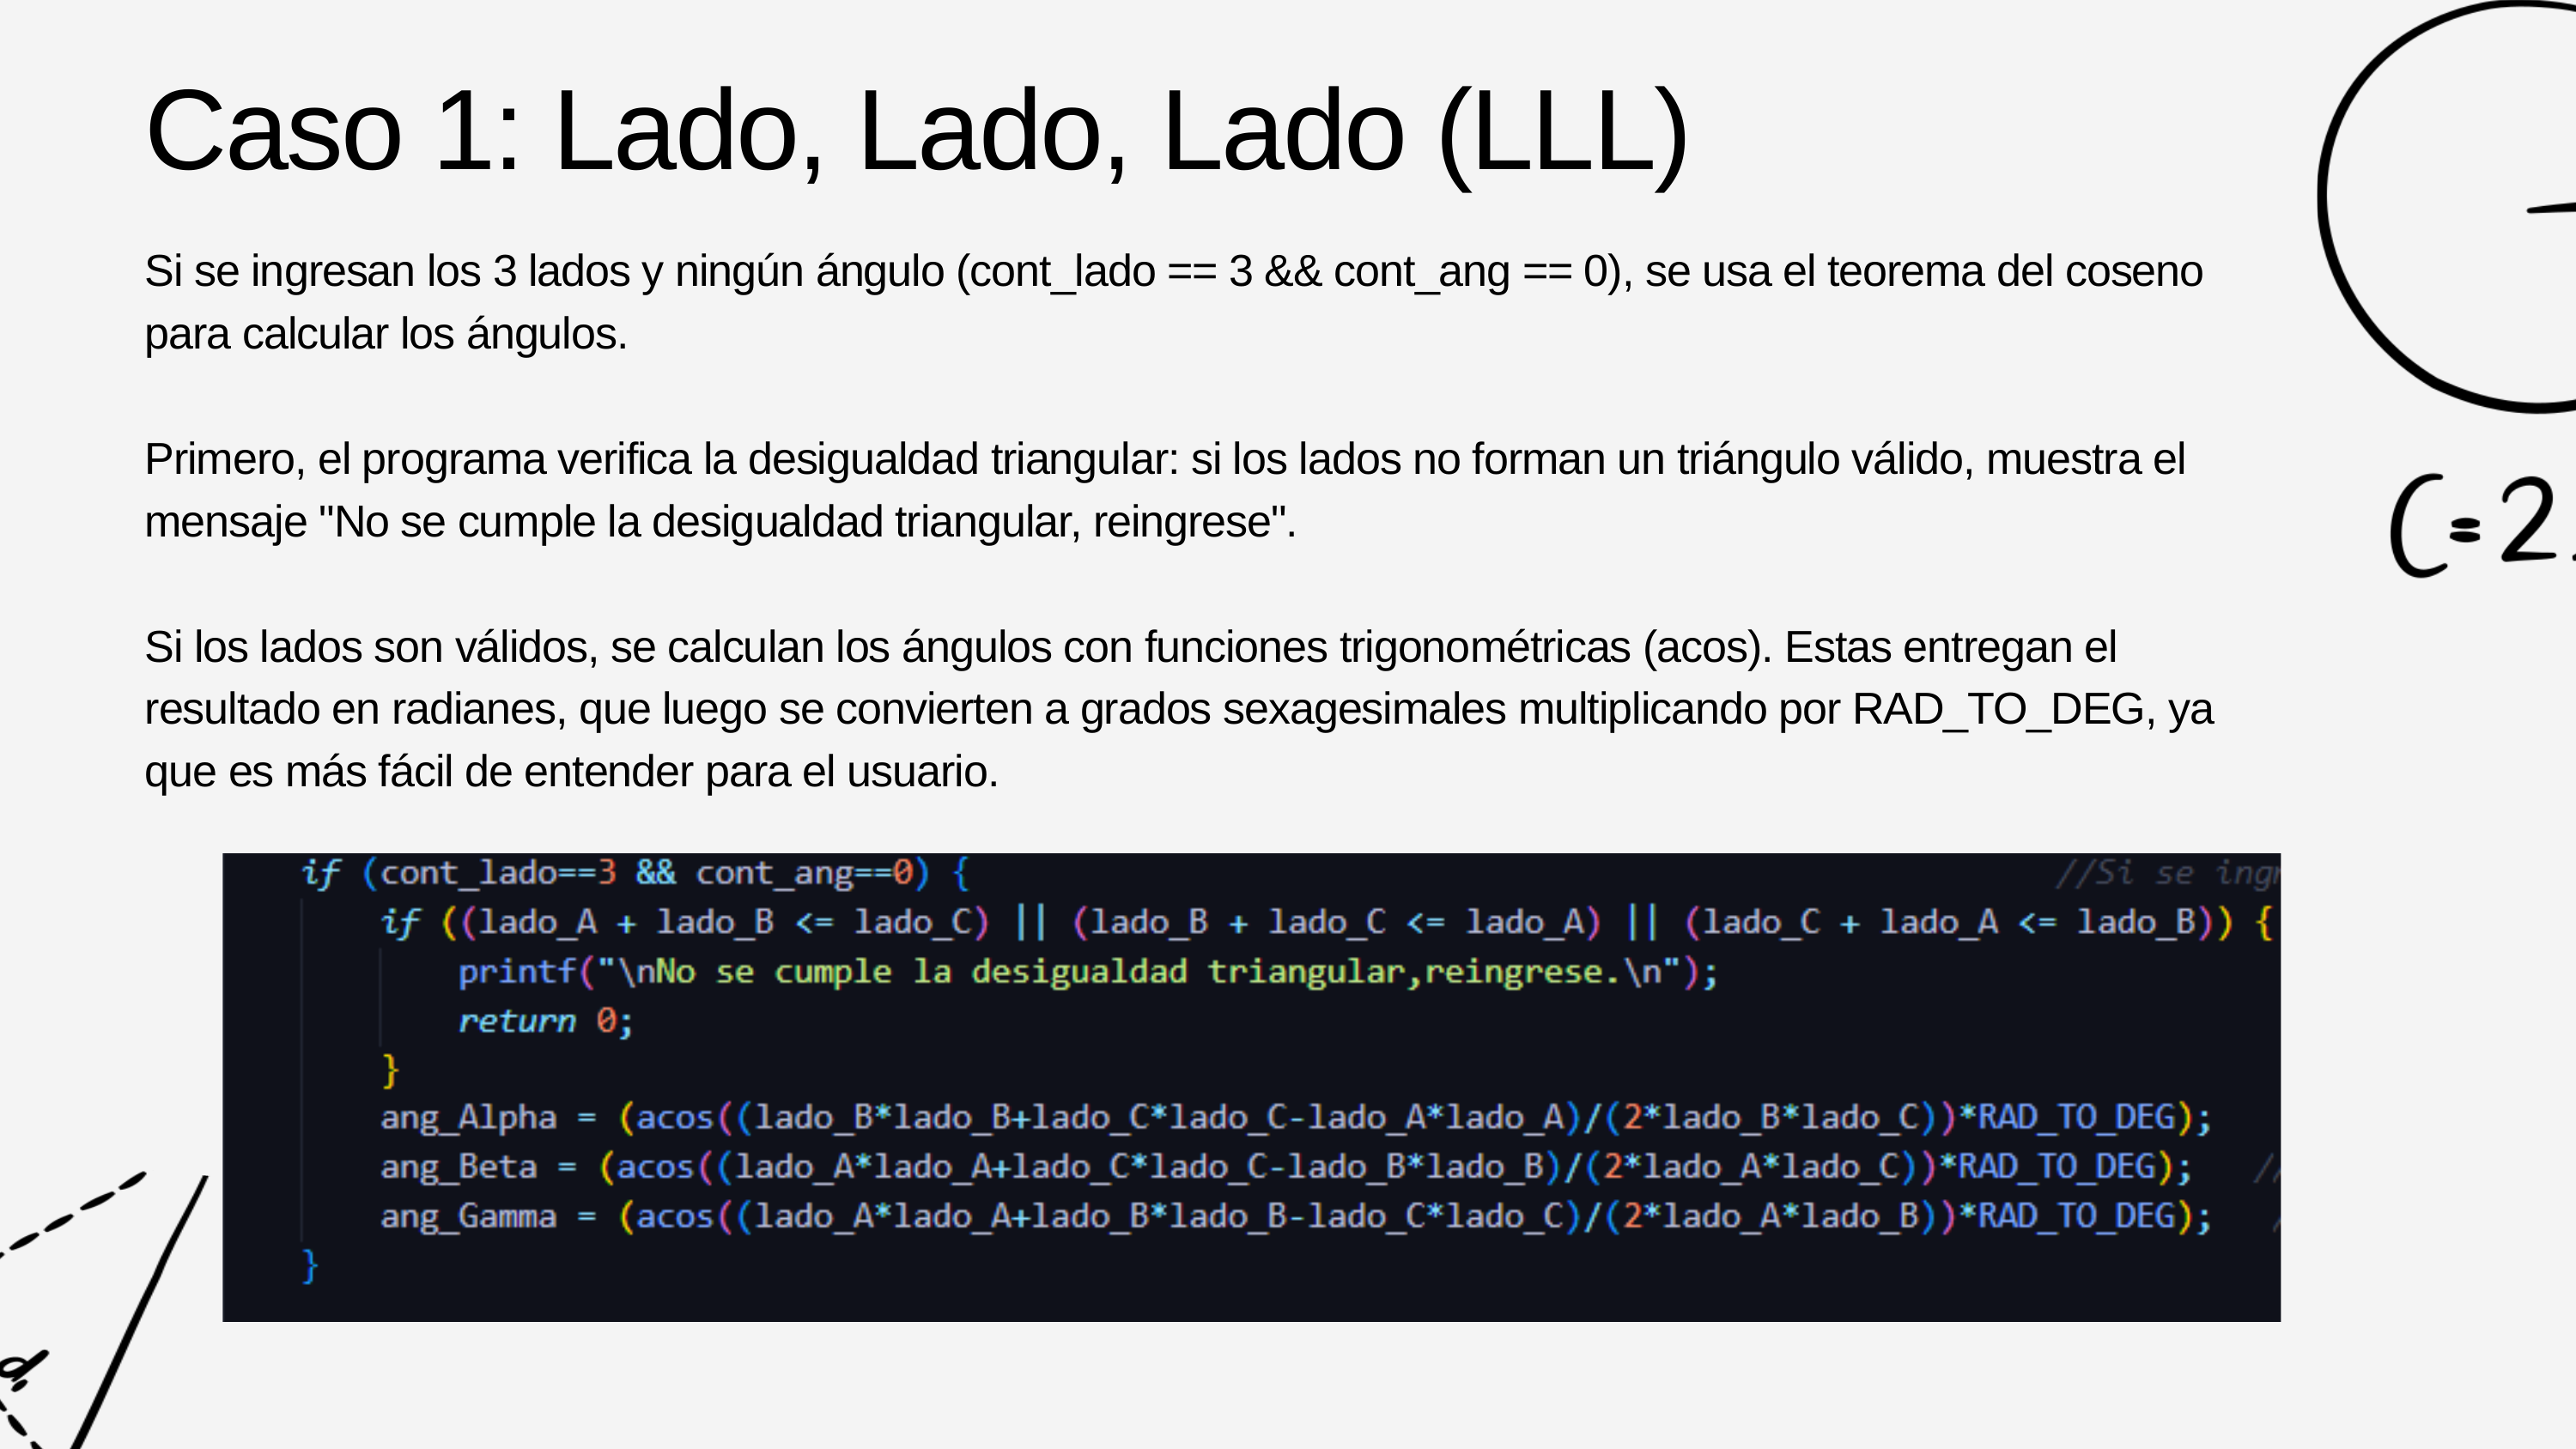

Caso 1: Lado, Lado, Lado (LLL)
Si se ingresan los 3 lados y ningún ángulo (cont_lado == 3 && cont_ang == 0), se usa el teorema del coseno para calcular los ángulos.

Primero, el programa verifica la desigualdad triangular: si los lados no forman un triángulo válido, muestra el mensaje "No se cumple la desigualdad triangular, reingrese".

Si los lados son válidos, se calculan los ángulos con funciones trigonométricas (acos). Estas entregan el resultado en radianes, que luego se convierten a grados sexagesimales multiplicando por RAD_TO_DEG, ya que es más fácil de entender para el usuario.